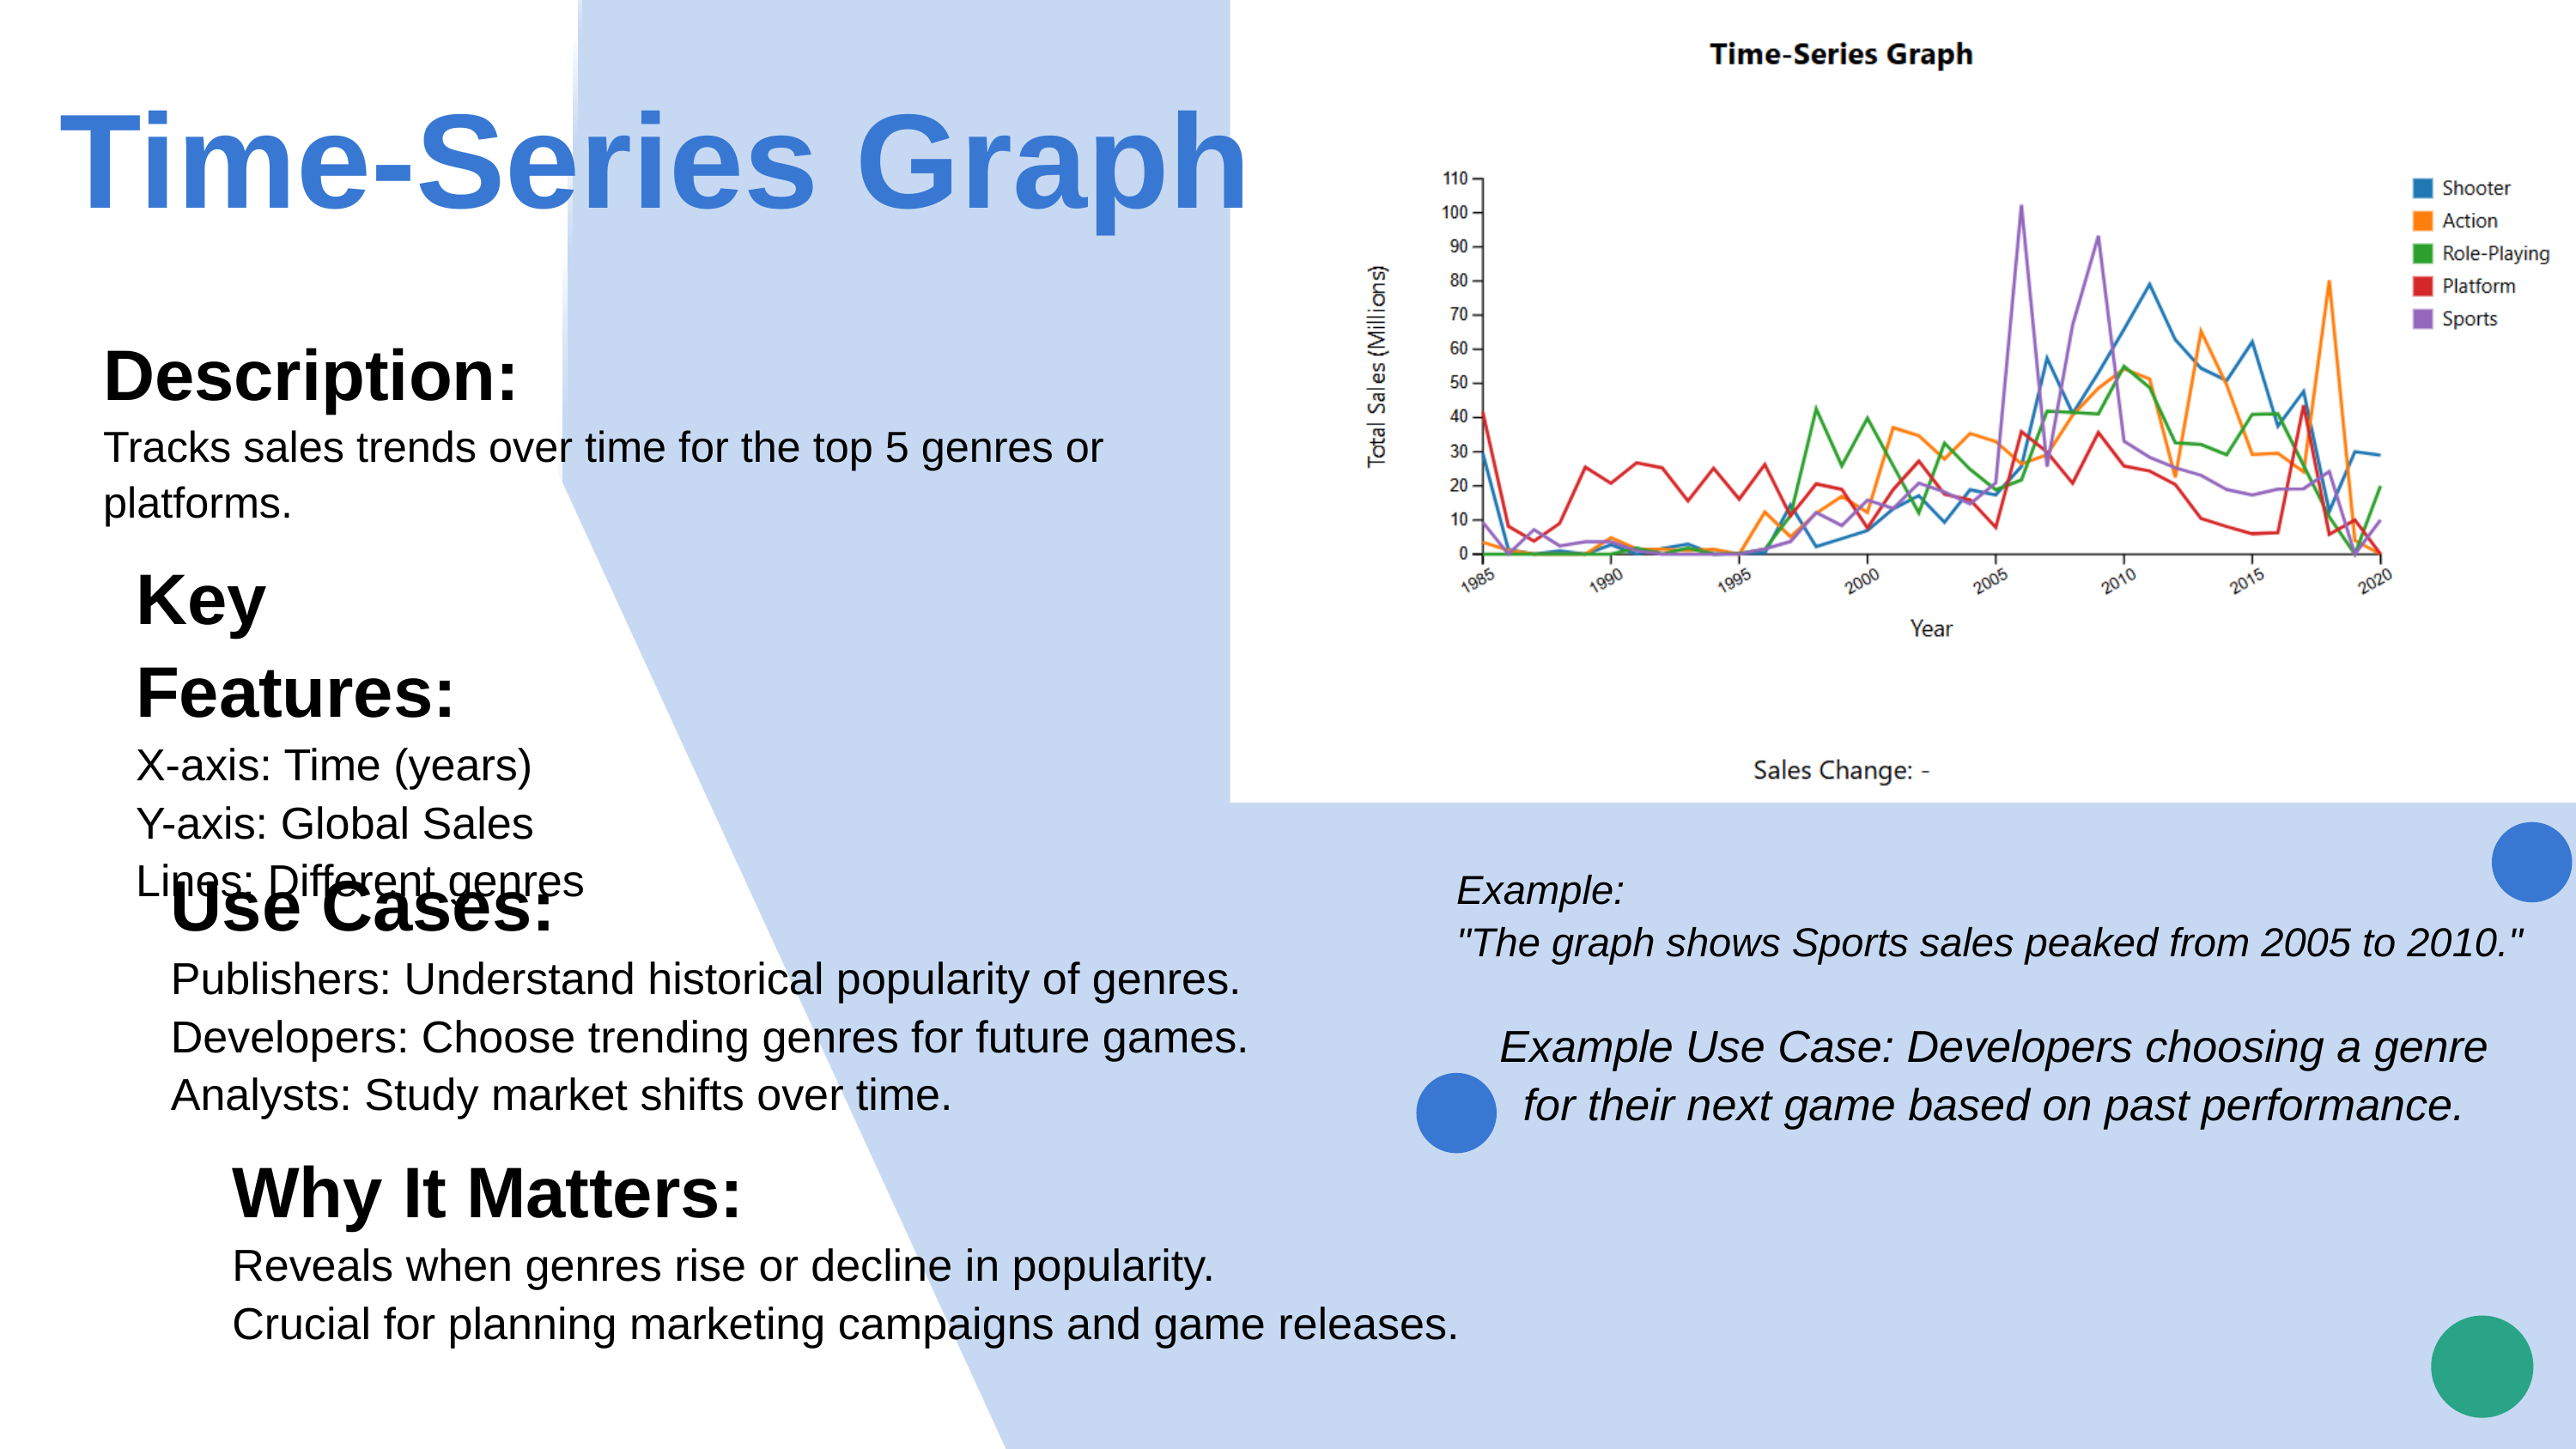

Time-Series Graph

Description:
Tracks sales trends over time for the top 5 genres or platforms.
Key Features:
X-axis: Time (years)
Y-axis: Global Sales
Lines: Different genres

Use Cases:
Publishers: Understand historical popularity of genres.
Developers: Choose trending genres for future games.
Analysts: Study market shifts over time.
Example:
"The graph shows Sports sales peaked from 2005 to 2010."
Example Use Case: Developers choosing a genre for their next game based on past performance.

Why It Matters:
Reveals when genres rise or decline in popularity.
Crucial for planning marketing campaigns and game releases.